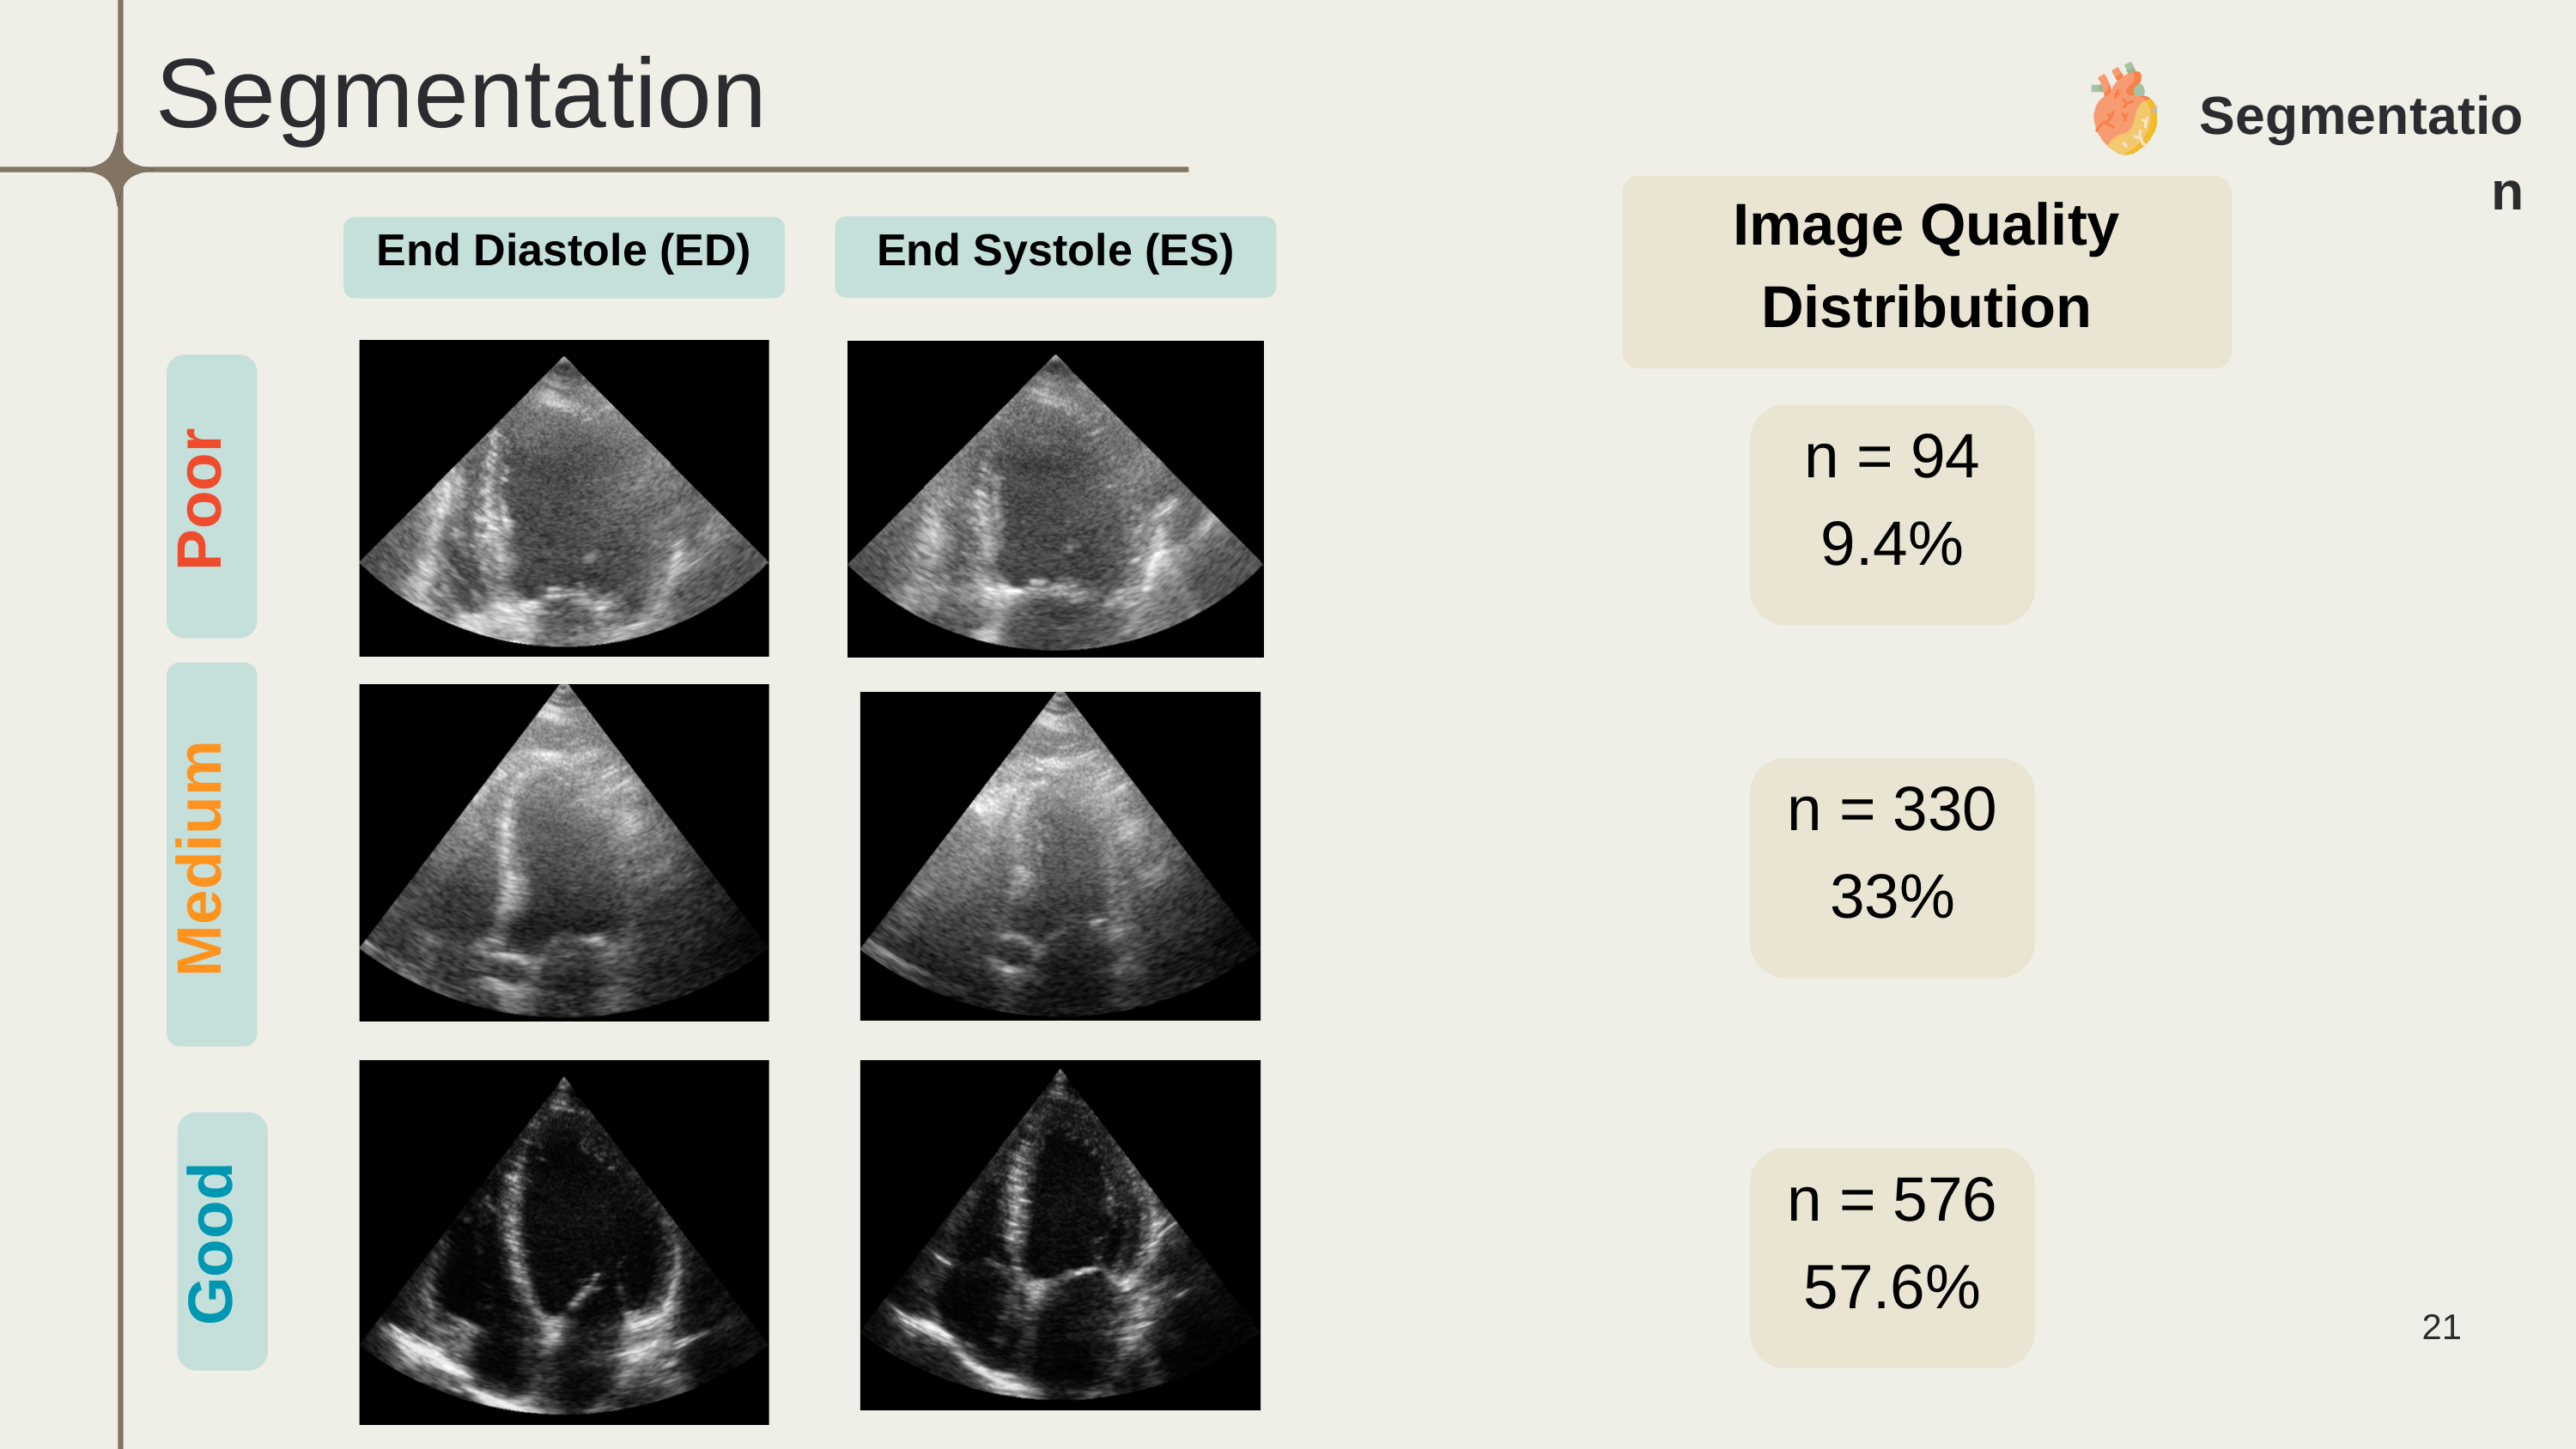

Segmentation

Segmentation

Image Quality Distribution

End Systole (ES)

End Diastole (ED)

Poor

n = 94
9.4%

Medium

n = 330
33%

Good

n = 576
57.6%
21